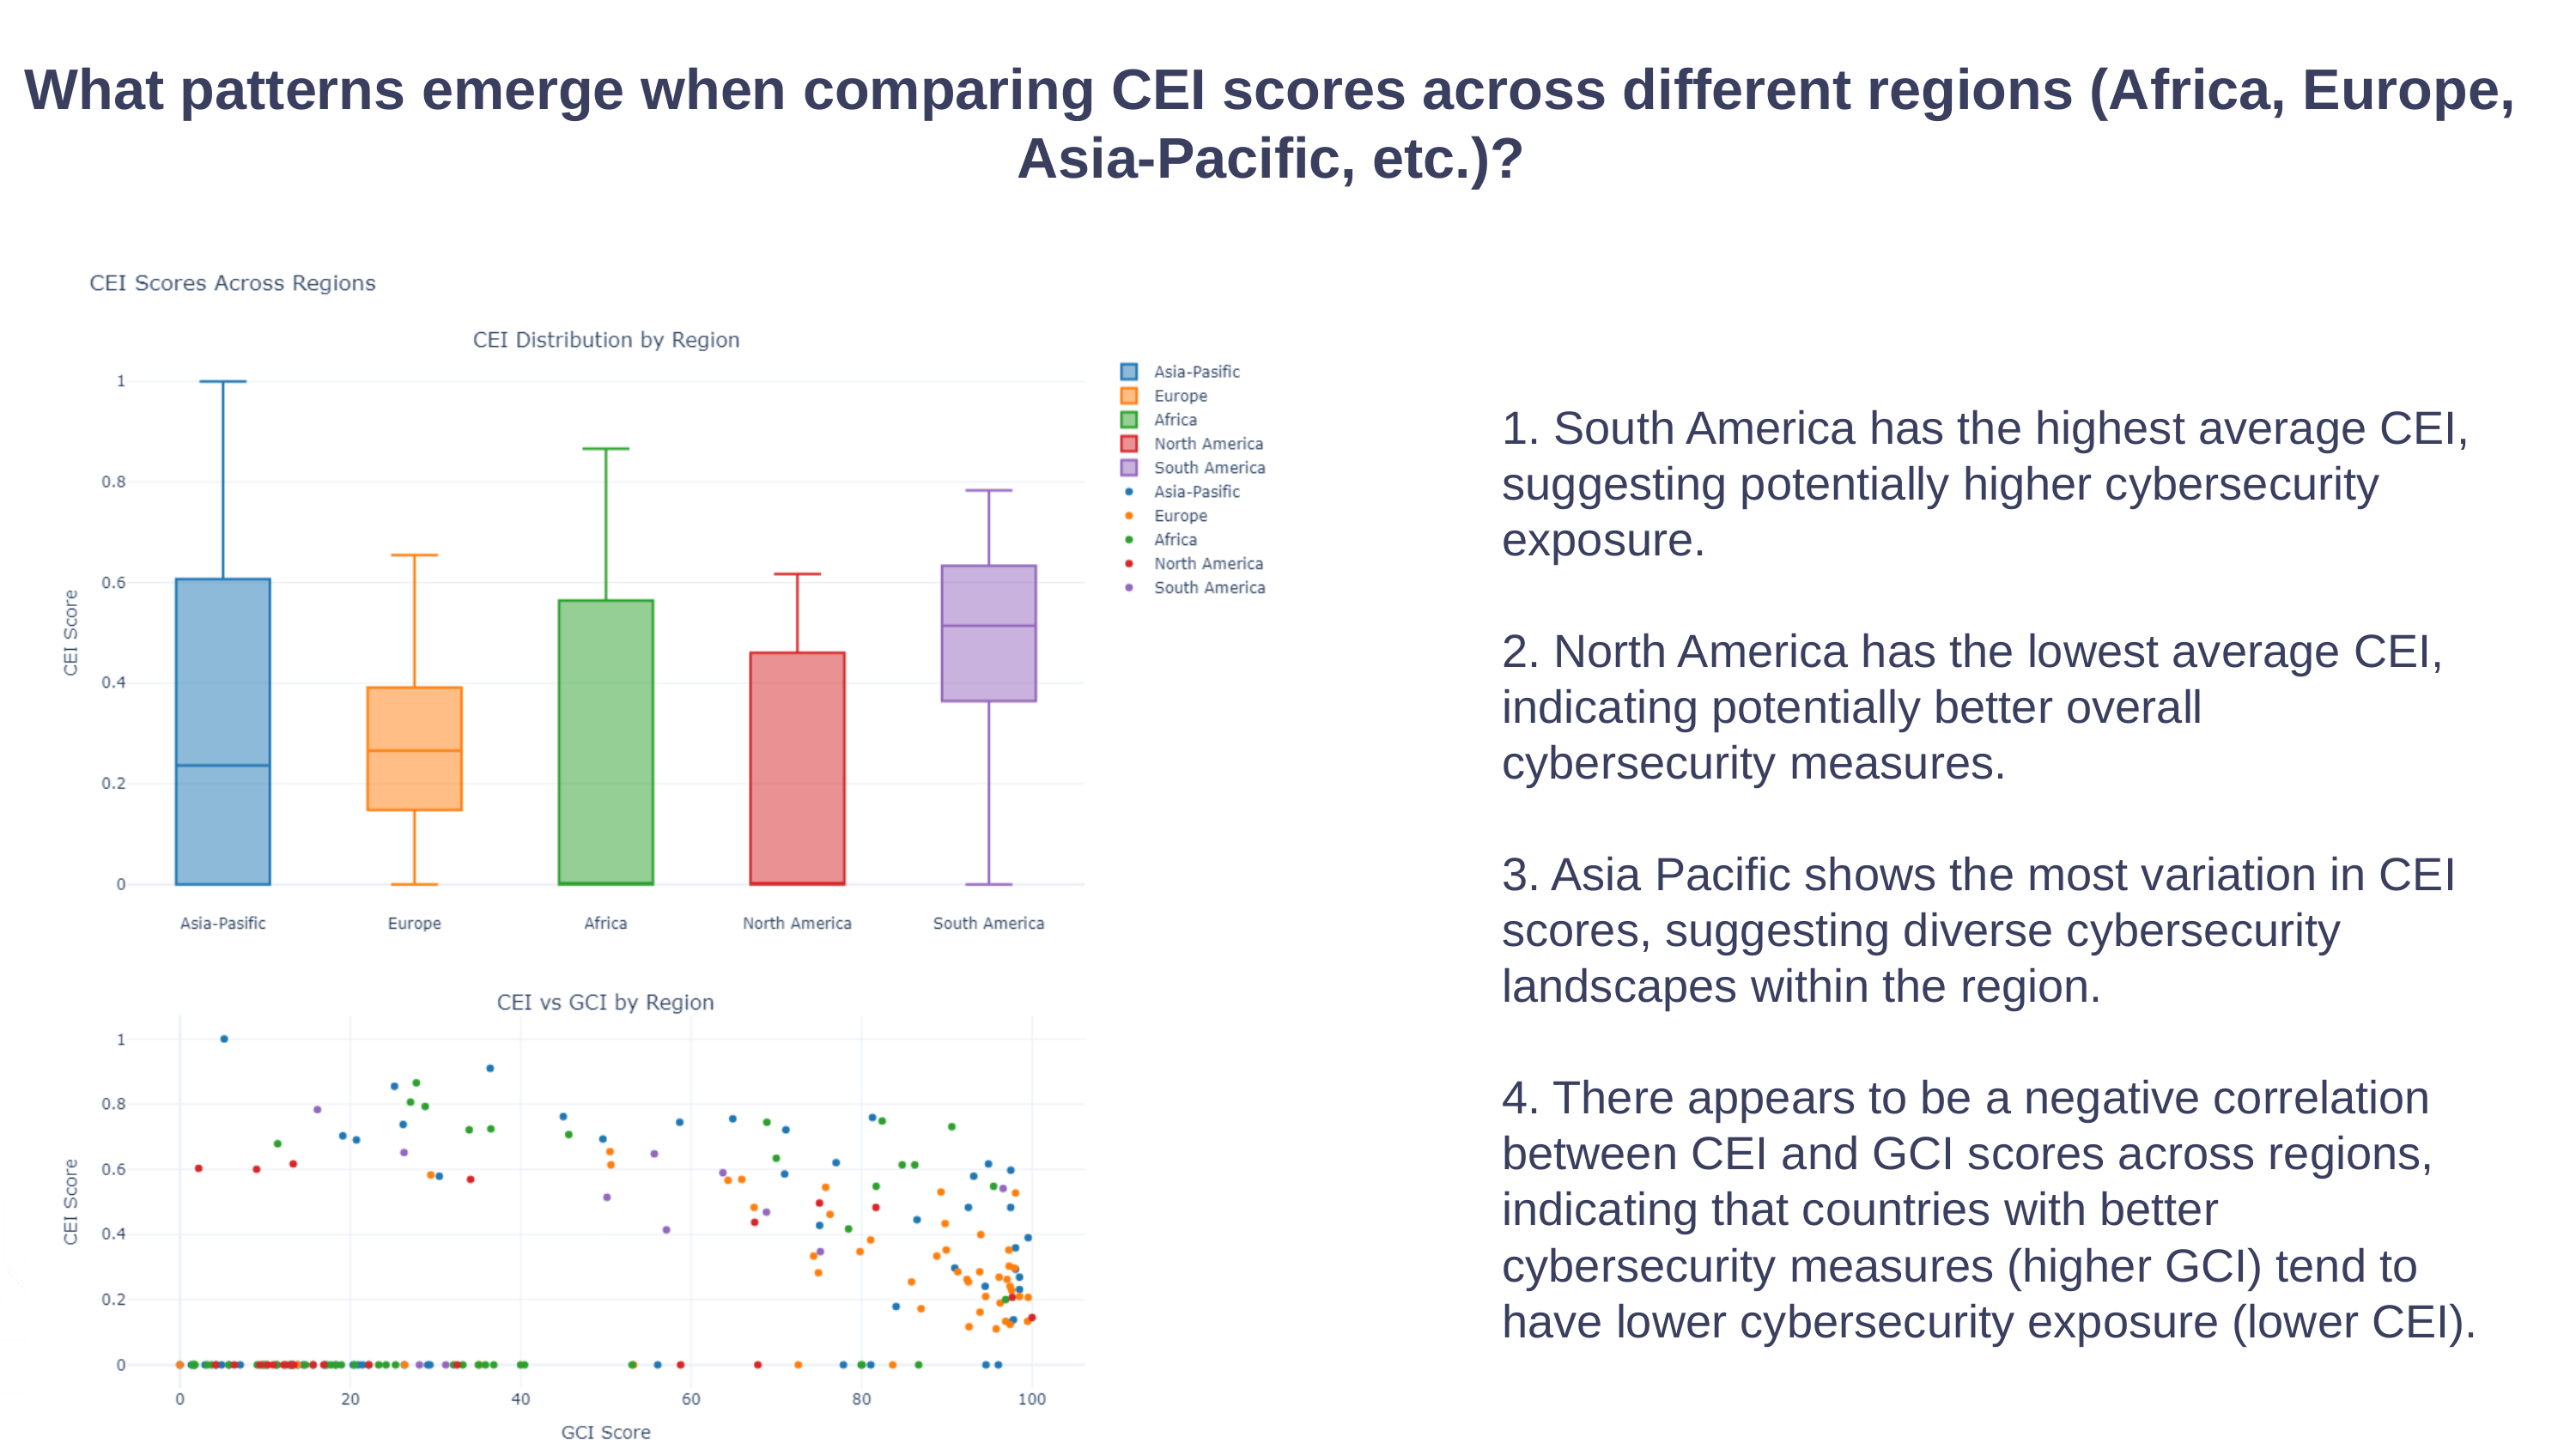

What patterns emerge when comparing CEI scores across different regions (Africa, Europe, Asia-Pacific, etc.)?

1. South America has the highest average CEI, suggesting potentially higher cybersecurity exposure.

2. North America has the lowest average CEI, indicating potentially better overall cybersecurity measures.

3. Asia Pacific shows the most variation in CEI scores, suggesting diverse cybersecurity landscapes within the region.

4. There appears to be a negative correlation between CEI and GCI scores across regions, indicating that countries with better cybersecurity measures (higher GCI) tend to have lower cybersecurity exposure (lower CEI).